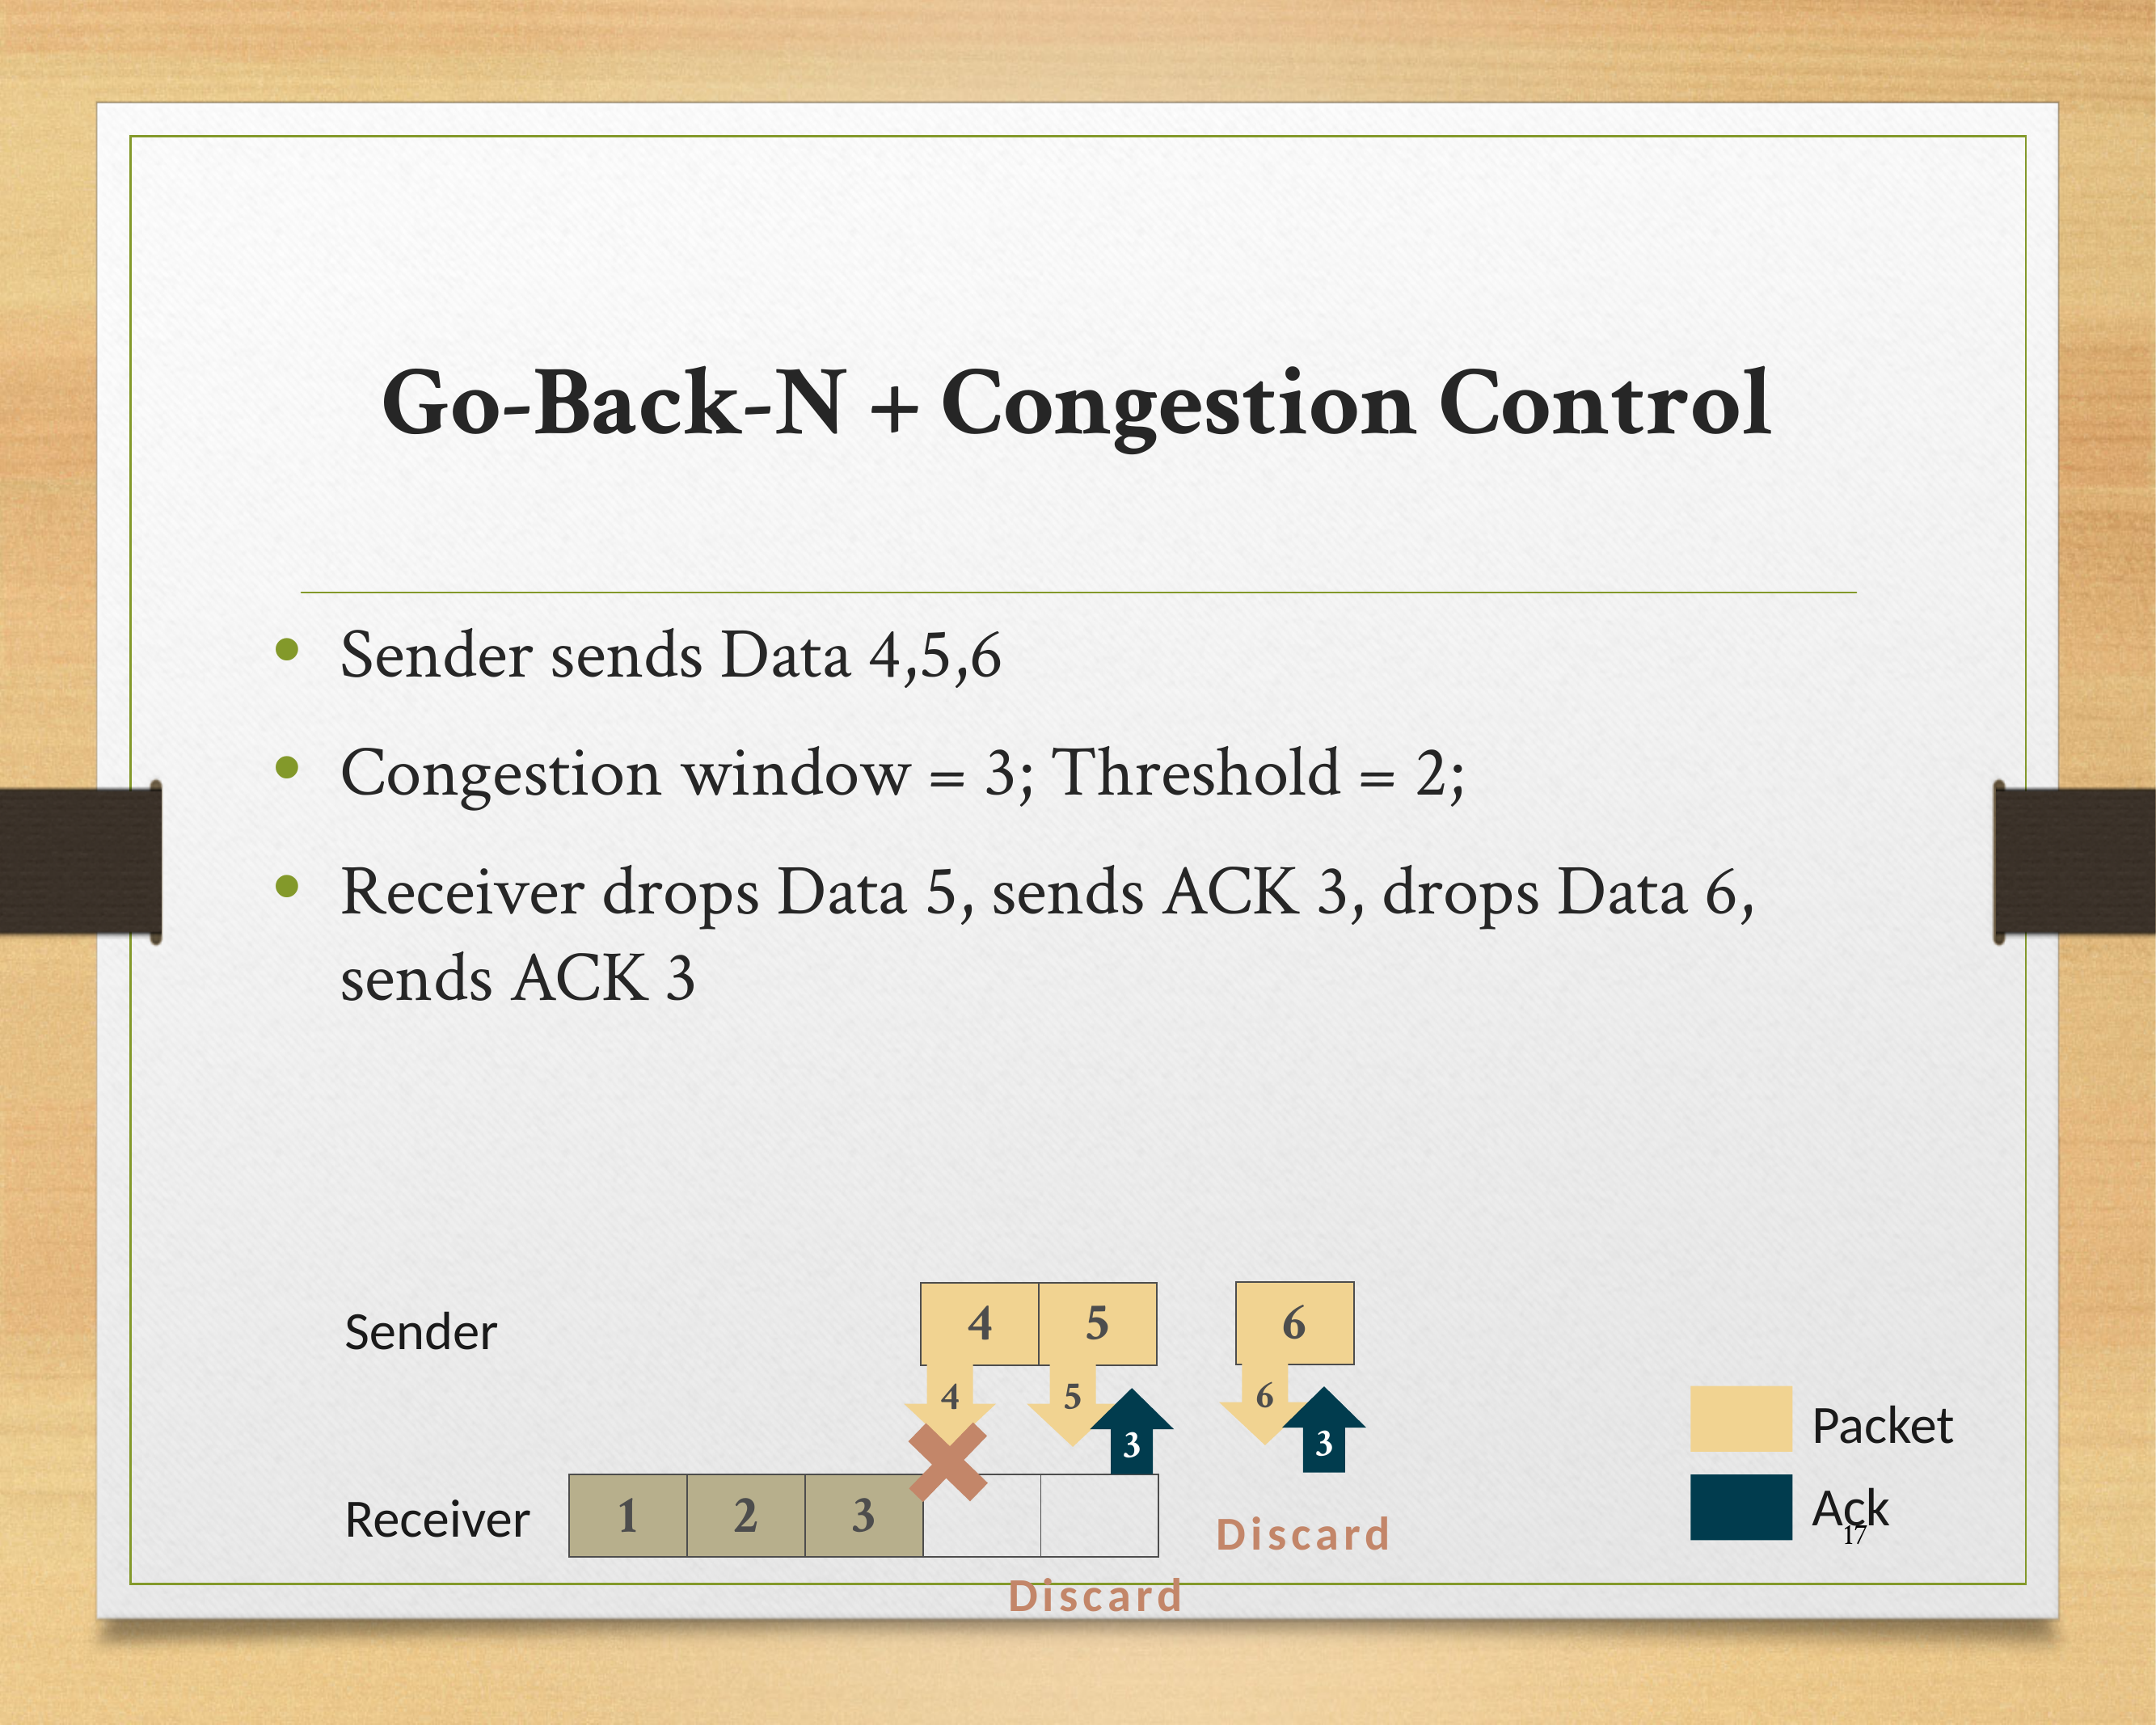

# Go-Back-N + Congestion Control
Sender sends Data 4,5,6
Congestion window = 3; Threshold = 2;
Receiver drops Data 5, sends ACK 3, drops Data 6,
sends ACK 3
| 6 |
| --- |
| 4 | 5 |
| --- | --- |
Sender
6
4
5
Packet

3
3

Ack
| 1 | 2 | 3 |  |  |
| --- | --- | --- | --- | --- |

Receiver
Discard
17
Discard